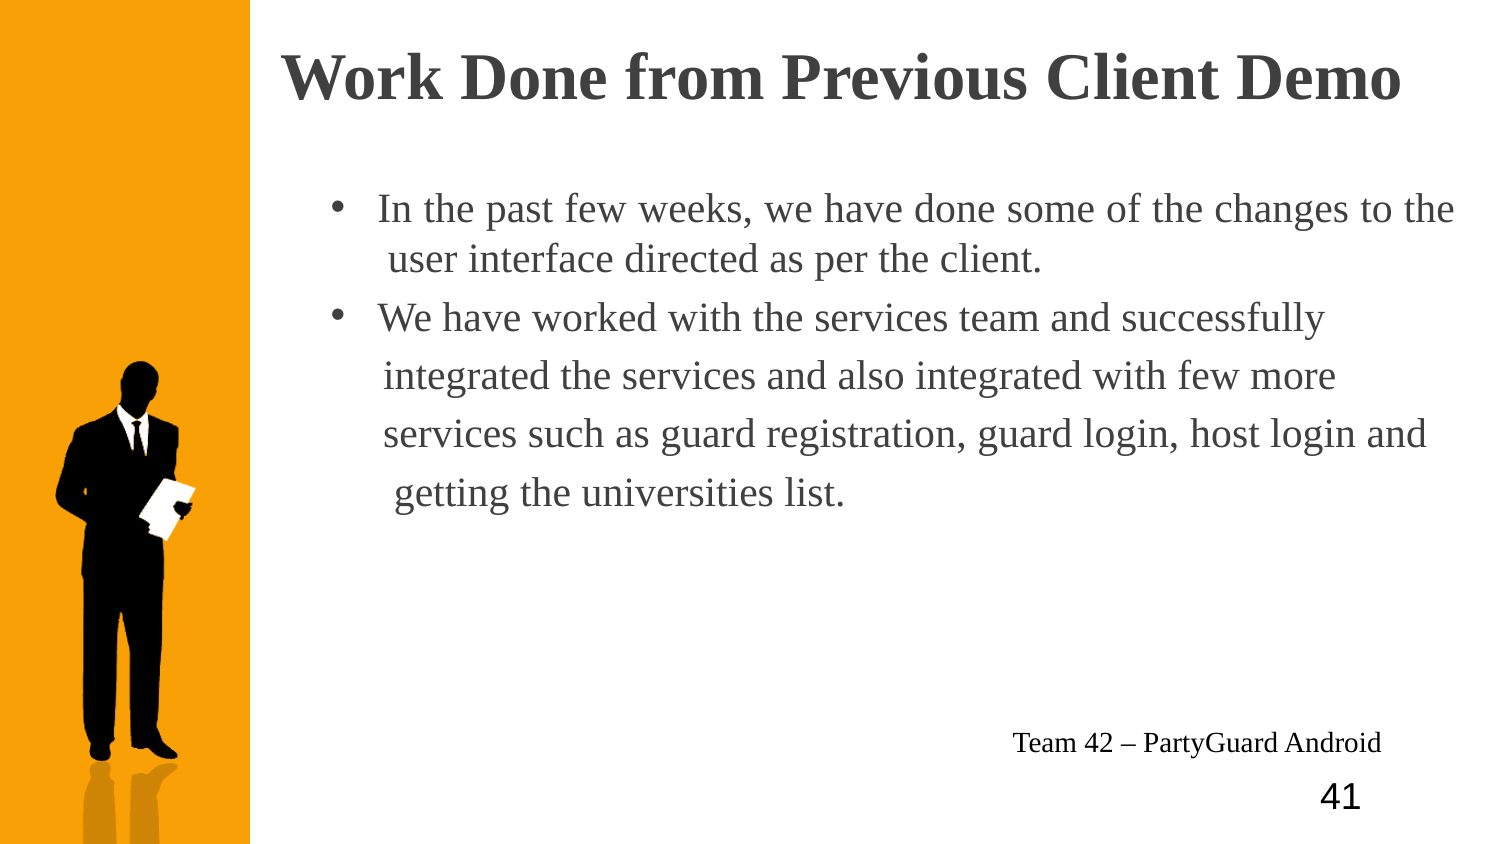

# Work Done from Previous Client Demo
In the past few weeks, we have done some of the changes to the   user interface directed as per the client.
We have worked with the services team and successfully
     integrated the services and also integrated with few more
     services such as guard registration, guard login, host login and
      getting the universities list.

Team 42 – PartyGuard Android
41